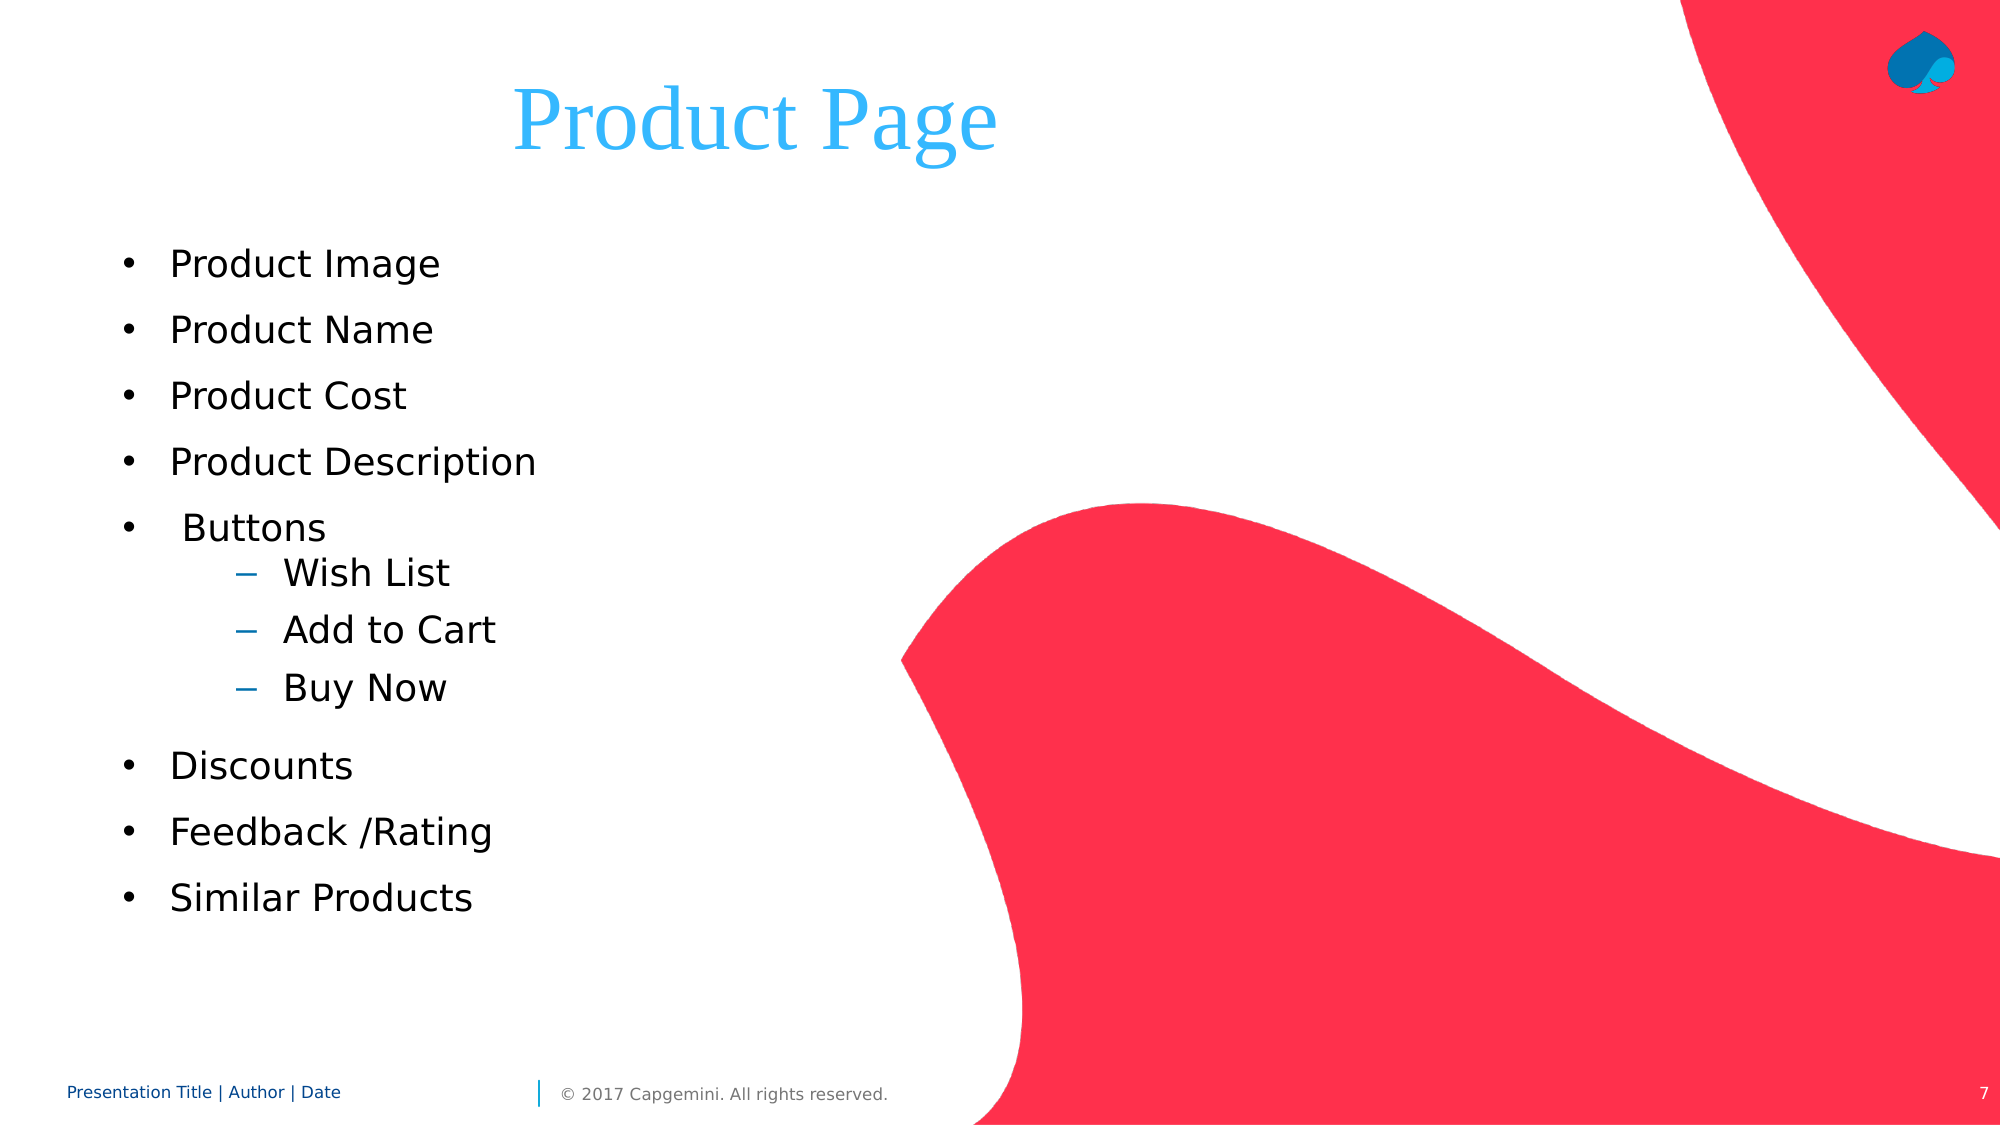

#
Product Page

Product Image
Product Name
Product Cost
Product Description
 Buttons
Wish List
Add to Cart
Buy Now
Discounts
Feedback /Rating
Similar Products